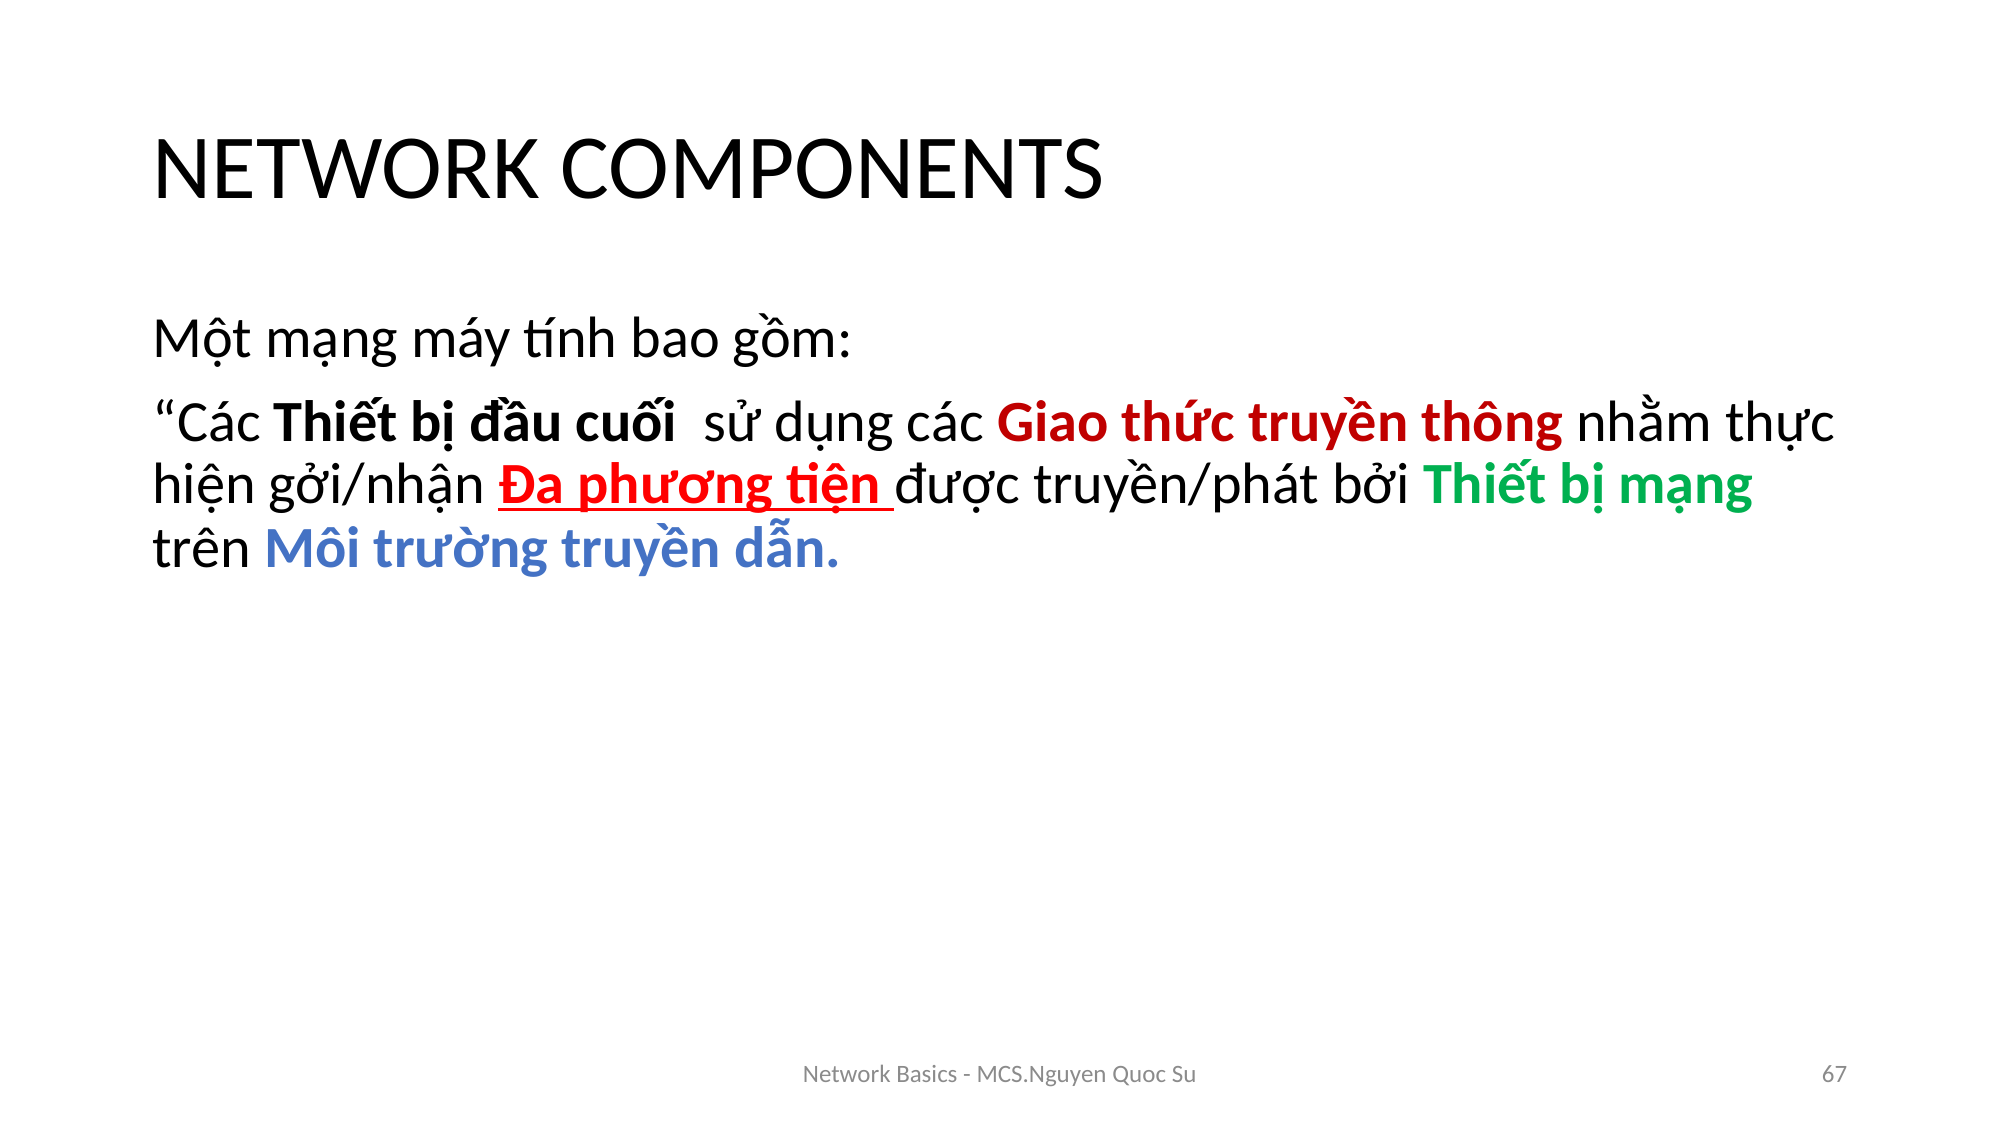

# NETWORK COMPONENTS
Một mạng máy tính bao gồm:
“Các Thiết bị đầu cuối  sử dụng các Giao thức truyền thông nhằm thực hiện gởi/nhận Đa phương tiện được truyền/phát bởi Thiết bị mạng trên Môi trường truyền dẫn.
Network Basics - MCS.Nguyen Quoc Su
67